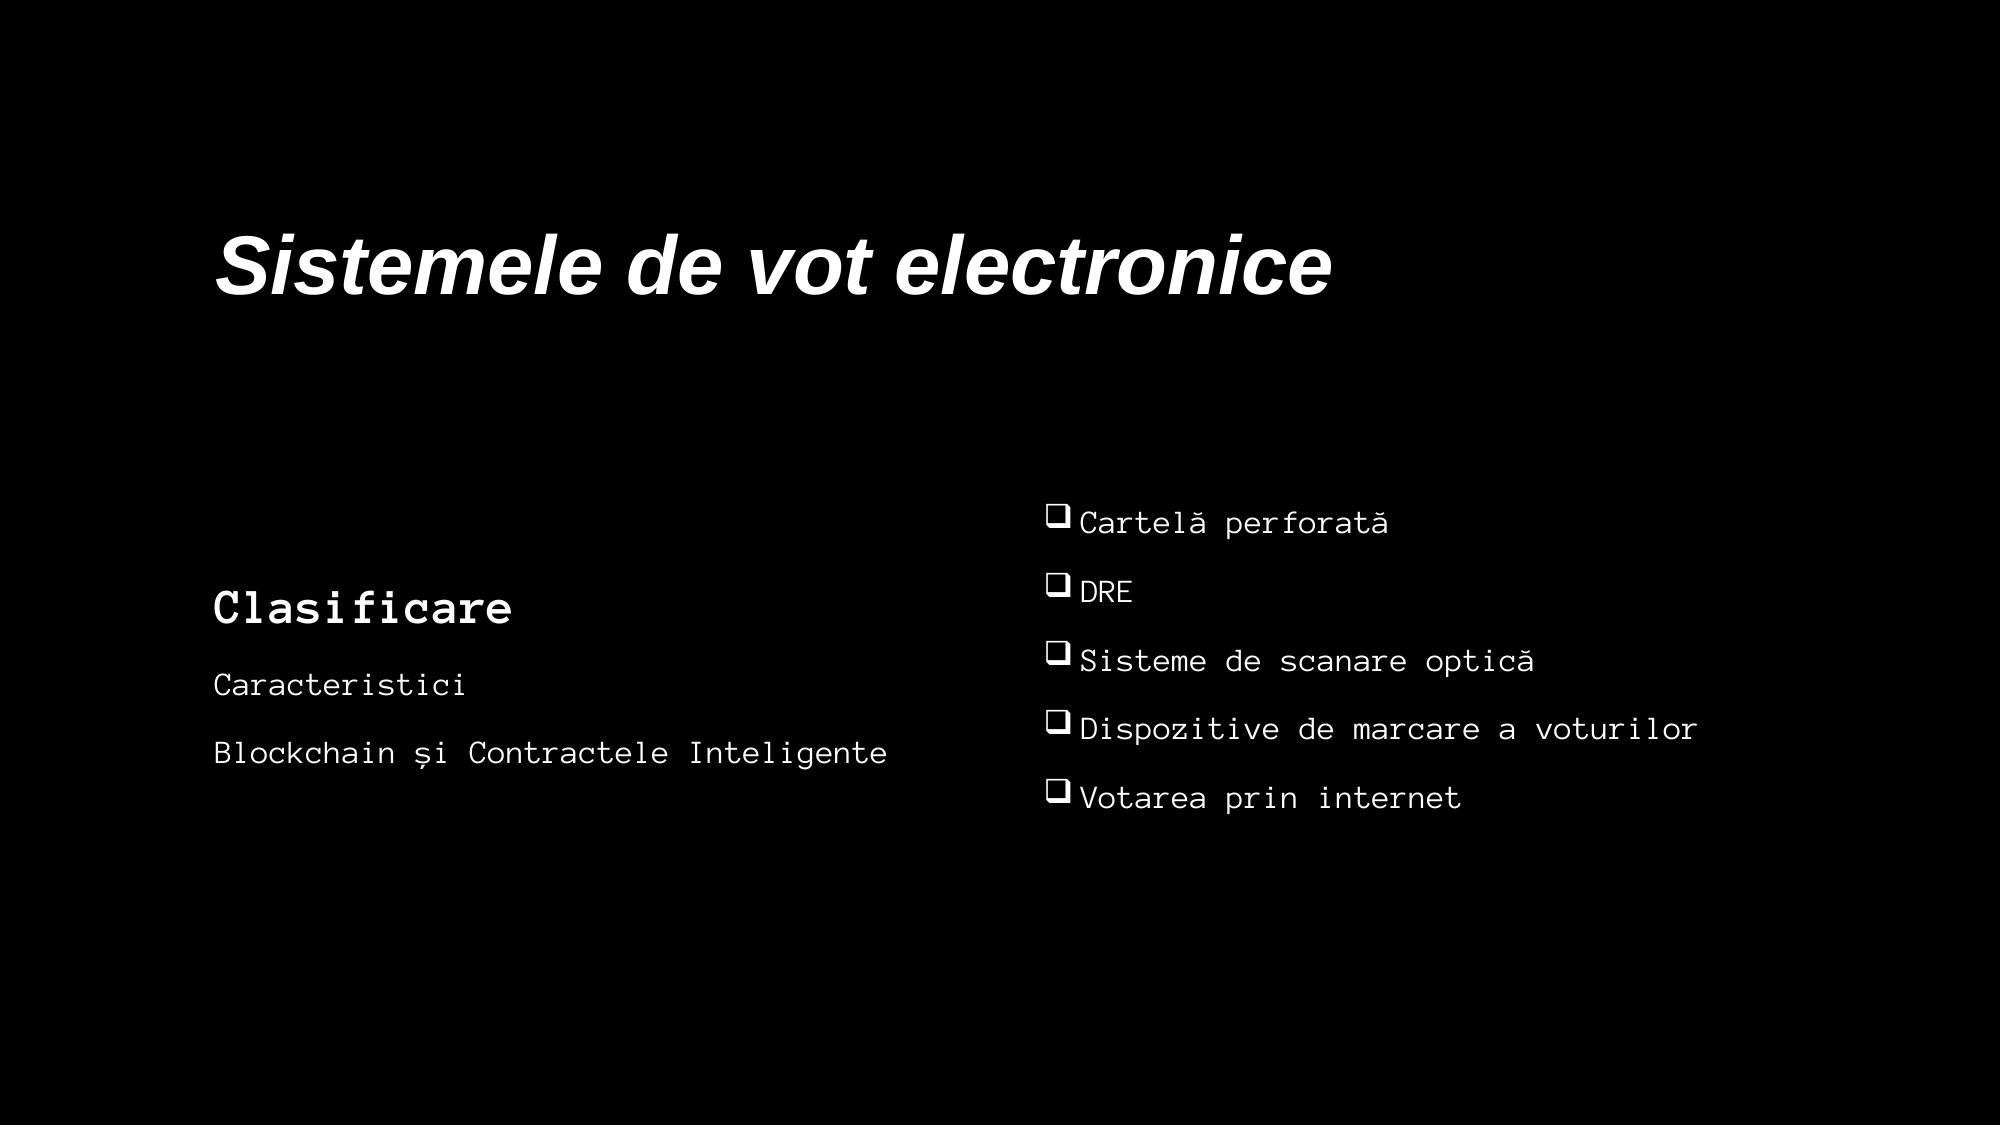

# Sistemele de vot electronice

Clasificare
Caracteristici
Blockchain și Contractele Inteligente

Cartelă perforată
DRE
Sisteme de scanare optică
Dispozitive de marcare a voturilor
Votarea prin internet